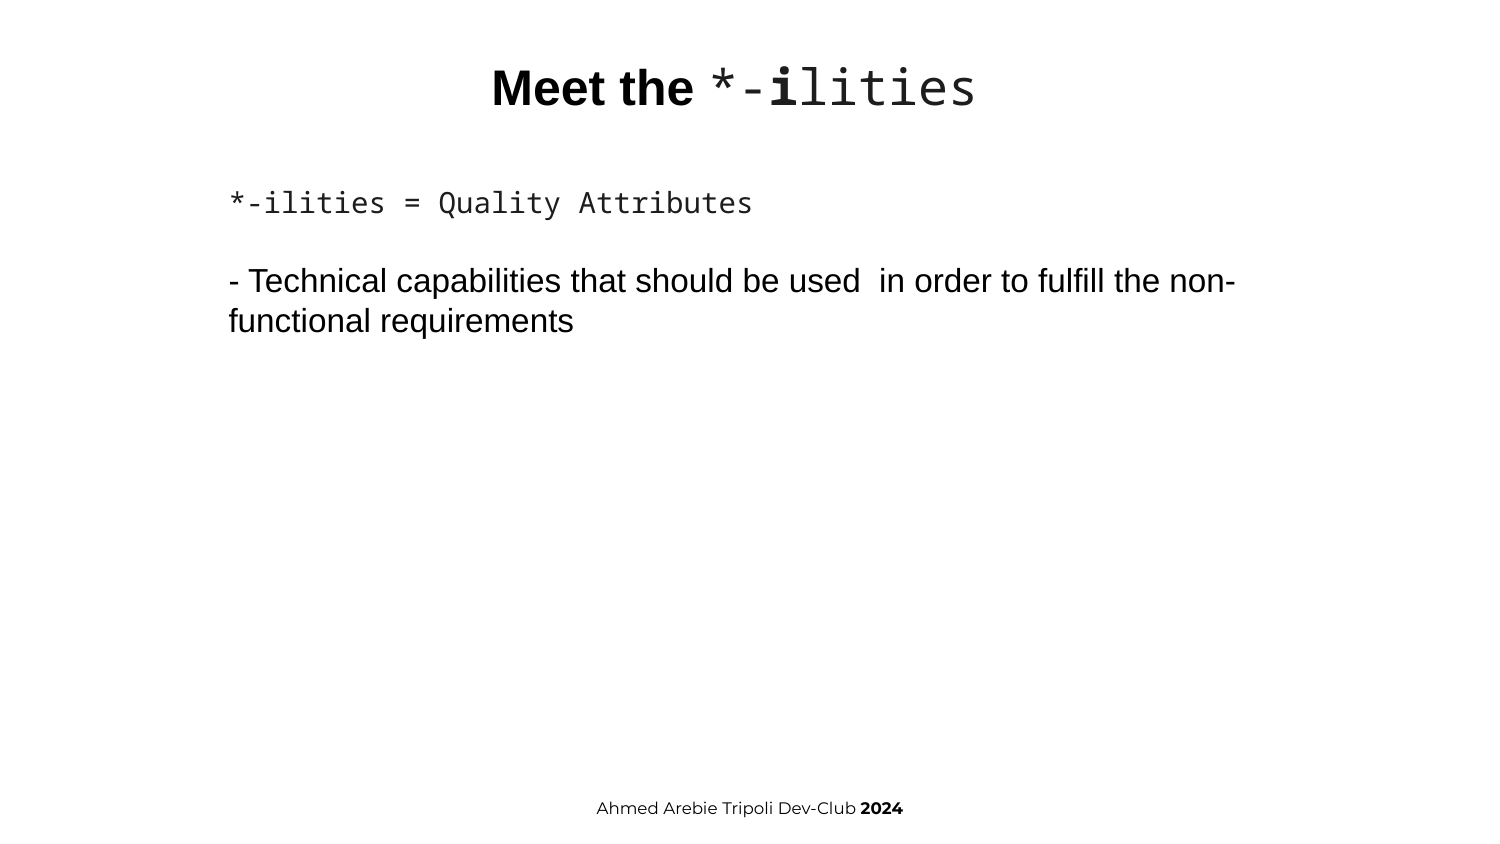

# Meet the *-ilities
*-ilities = Quality Attributes
- Technical capabilities that should be used  in order to fulfill the non-functional requirements
Ahmed Arebie Tripoli Dev-Club 2024